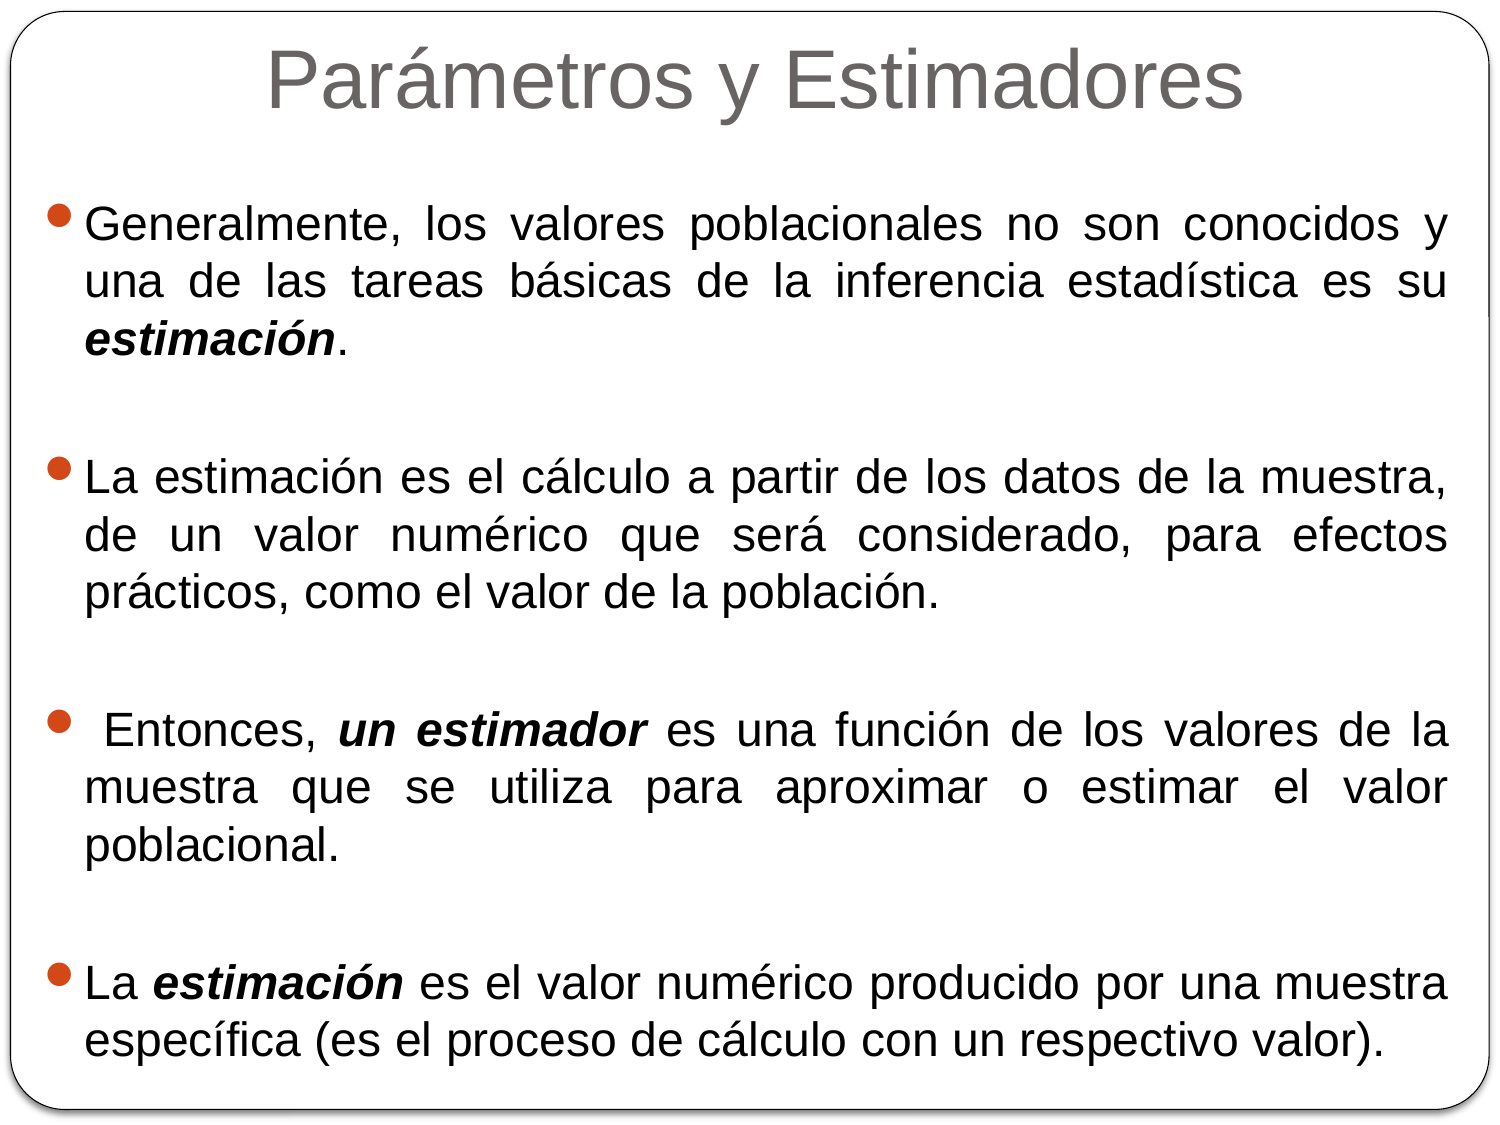

# Parámetros y Estimadores
Generalmente, los valores poblacionales no son conocidos y una de las tareas básicas de la inferencia estadística es su estimación.

La estimación es el cálculo a partir de los datos de la muestra, de un valor numérico que será considerado, para efectos prácticos, como el valor de la población.

 Entonces, un estimador es una función de los valores de la muestra que se utiliza para aproximar o estimar el valor poblacional.

La estimación es el valor numérico producido por una muestra específica (es el proceso de cálculo con un respectivo valor).